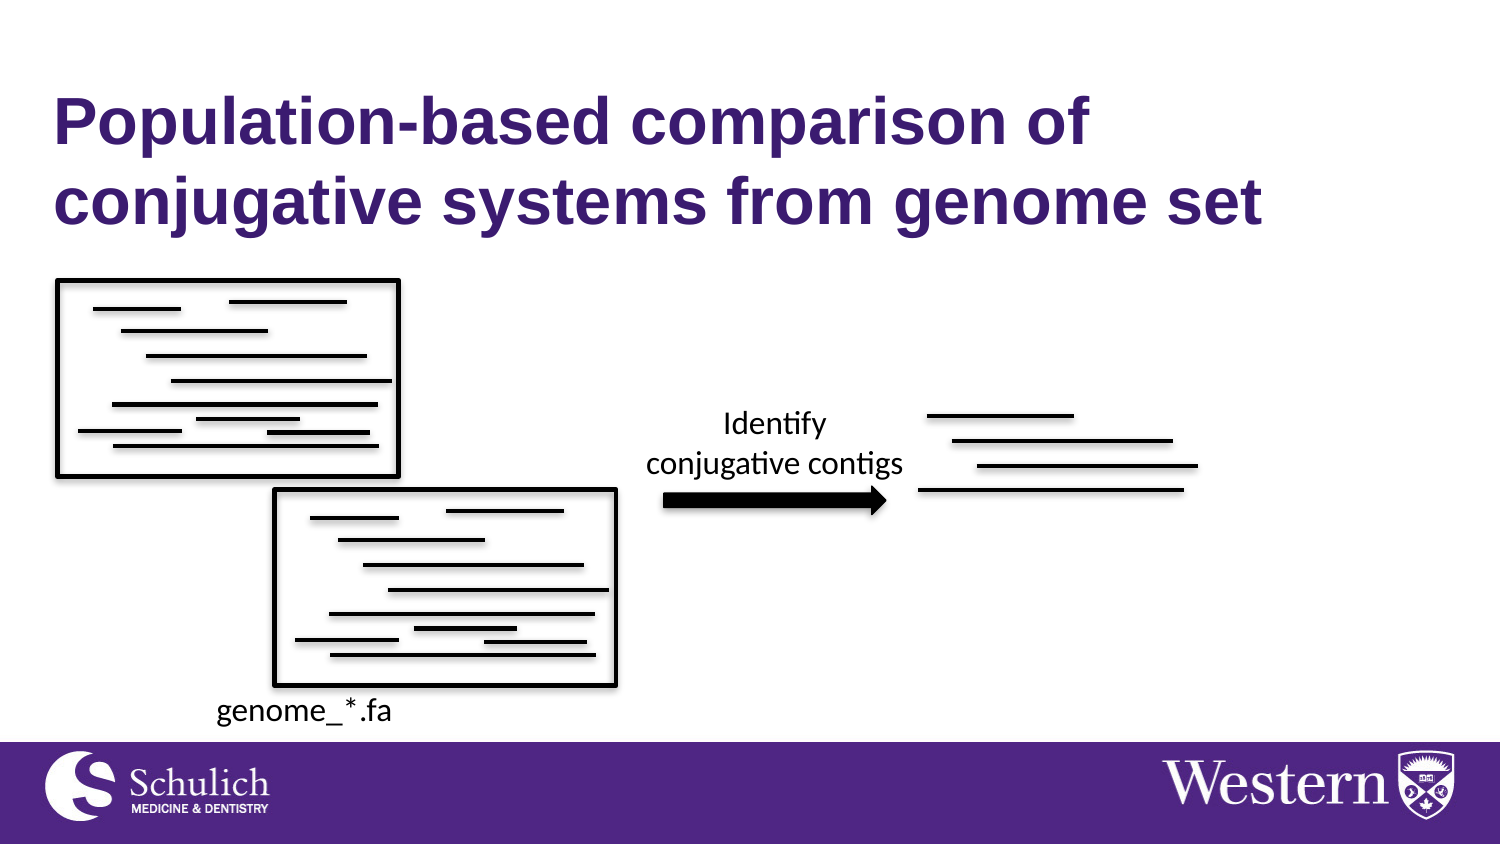

Population-based comparison of conjugative systems from genome set

Identify conjugative contigs

genome_*.fa